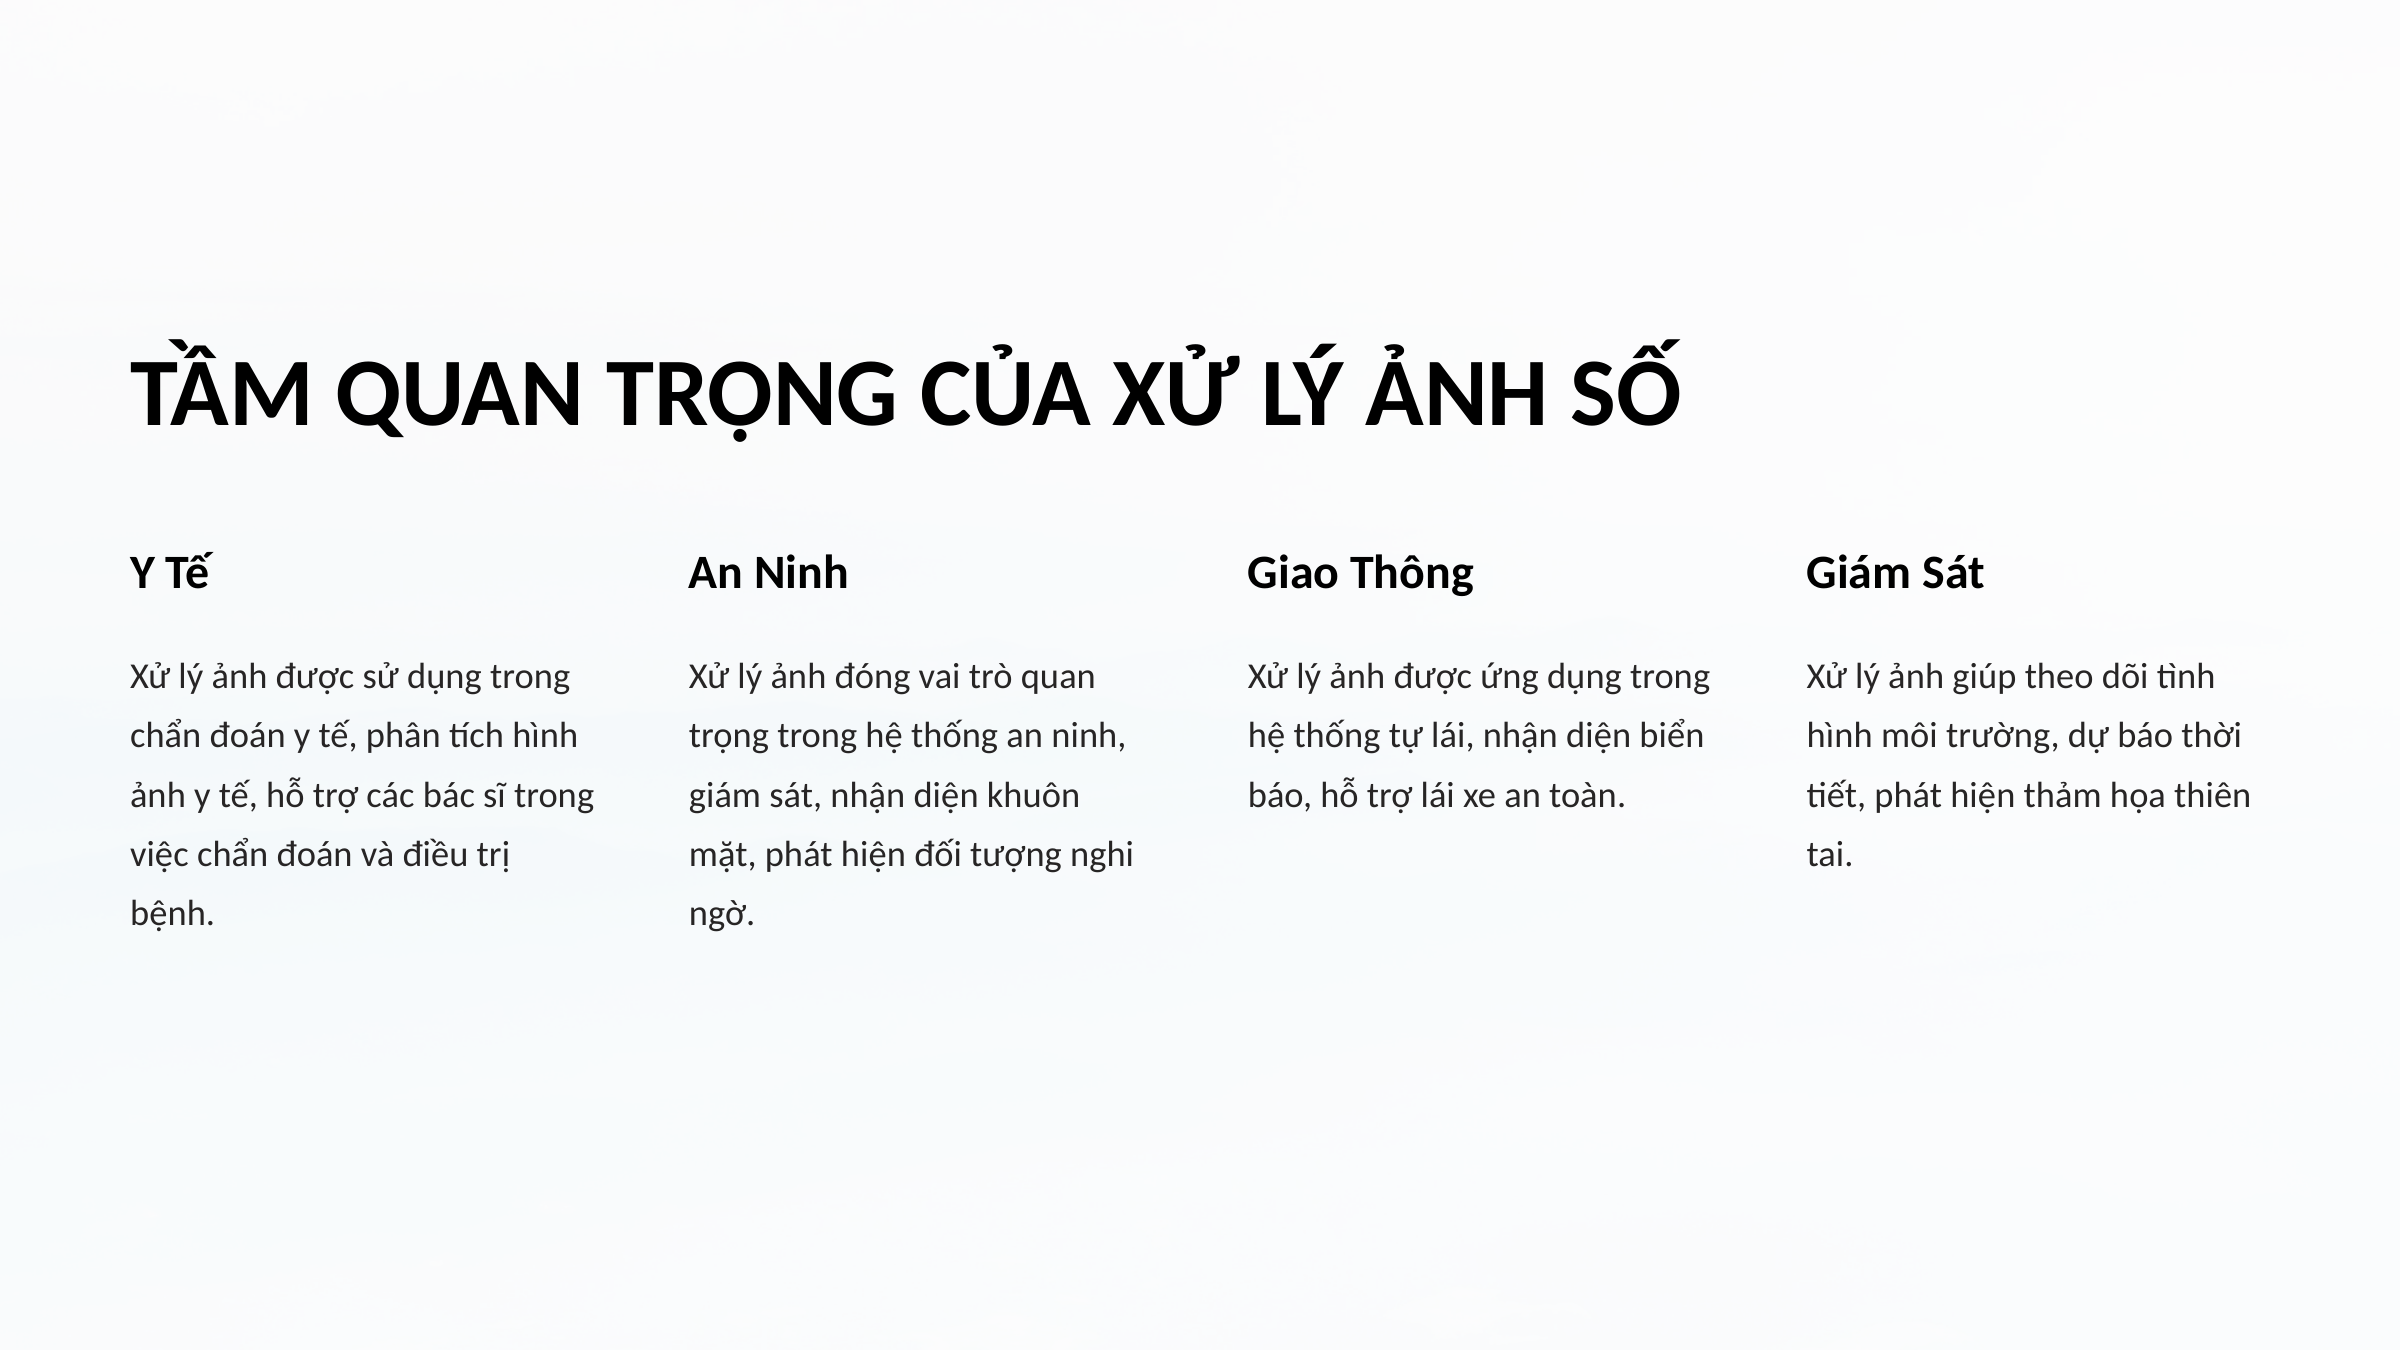

TẦM QUAN TRỌNG CỦA XỬ LÝ ẢNH SỐ
Y Tế
An Ninh
Giao Thông
Giám Sát
Xử lý ảnh được sử dụng trong chẩn đoán y tế, phân tích hình ảnh y tế, hỗ trợ các bác sĩ trong việc chẩn đoán và điều trị bệnh.
Xử lý ảnh đóng vai trò quan trọng trong hệ thống an ninh, giám sát, nhận diện khuôn mặt, phát hiện đối tượng nghi ngờ.
Xử lý ảnh được ứng dụng trong hệ thống tự lái, nhận diện biển báo, hỗ trợ lái xe an toàn.
Xử lý ảnh giúp theo dõi tình hình môi trường, dự báo thời tiết, phát hiện thảm họa thiên tai.